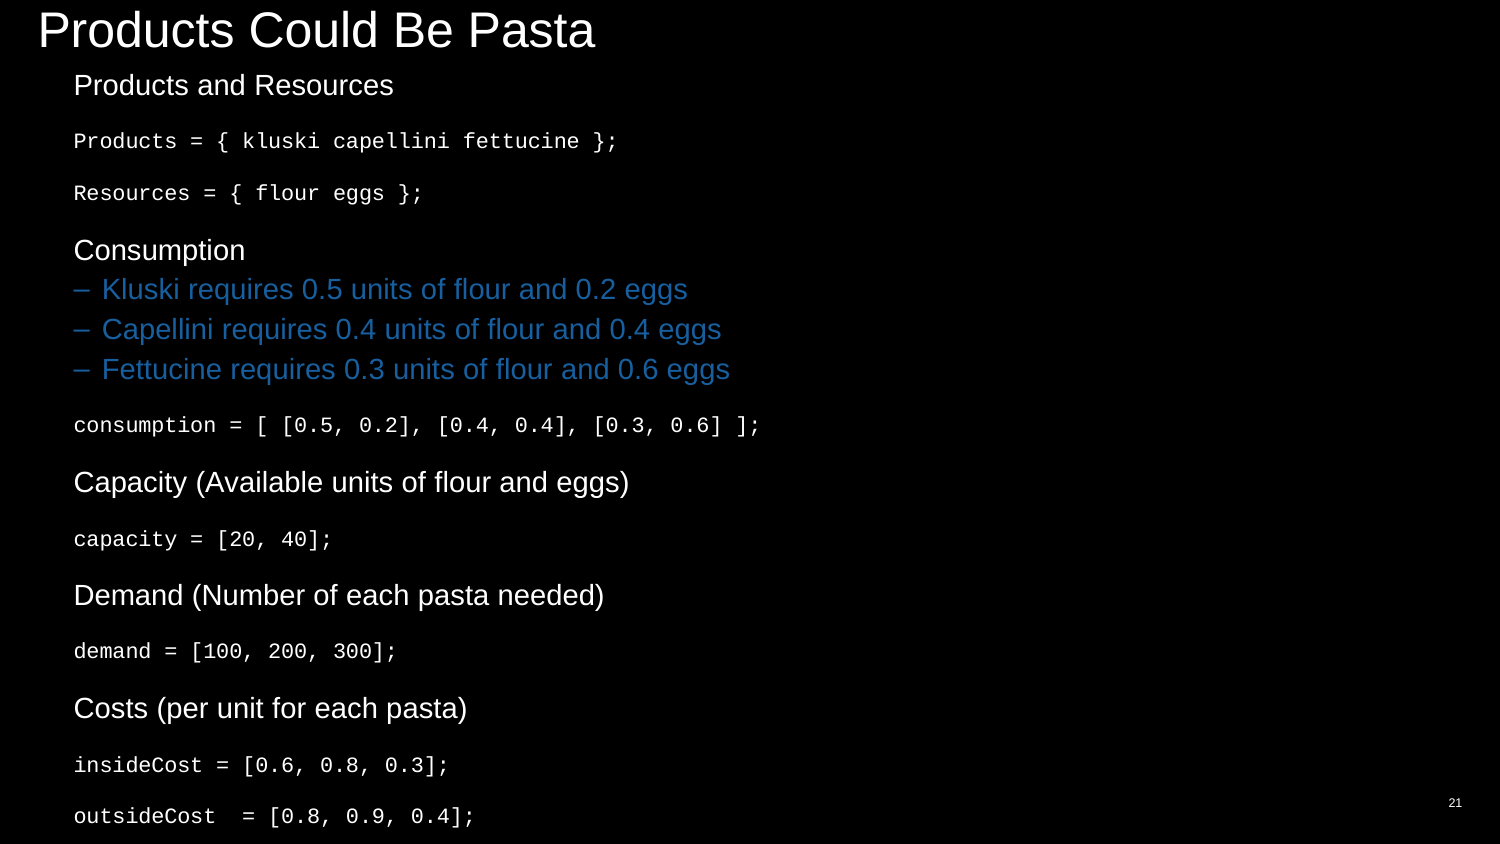

# Products Could Be Pasta
Products and Resources
Products = { kluski capellini fettucine };
Resources = { flour eggs };
Consumption
Kluski requires 0.5 units of flour and 0.2 eggs
Capellini requires 0.4 units of flour and 0.4 eggs
Fettucine requires 0.3 units of flour and 0.6 eggs
consumption = [ [0.5, 0.2], [0.4, 0.4], [0.3, 0.6] ];
Capacity (Available units of flour and eggs)
capacity = [20, 40];
Demand (Number of each pasta needed)
demand = [100, 200, 300];
Costs (per unit for each pasta)
insideCost = [0.6, 0.8, 0.3];
outsideCost  = [0.8, 0.9, 0.4];
21